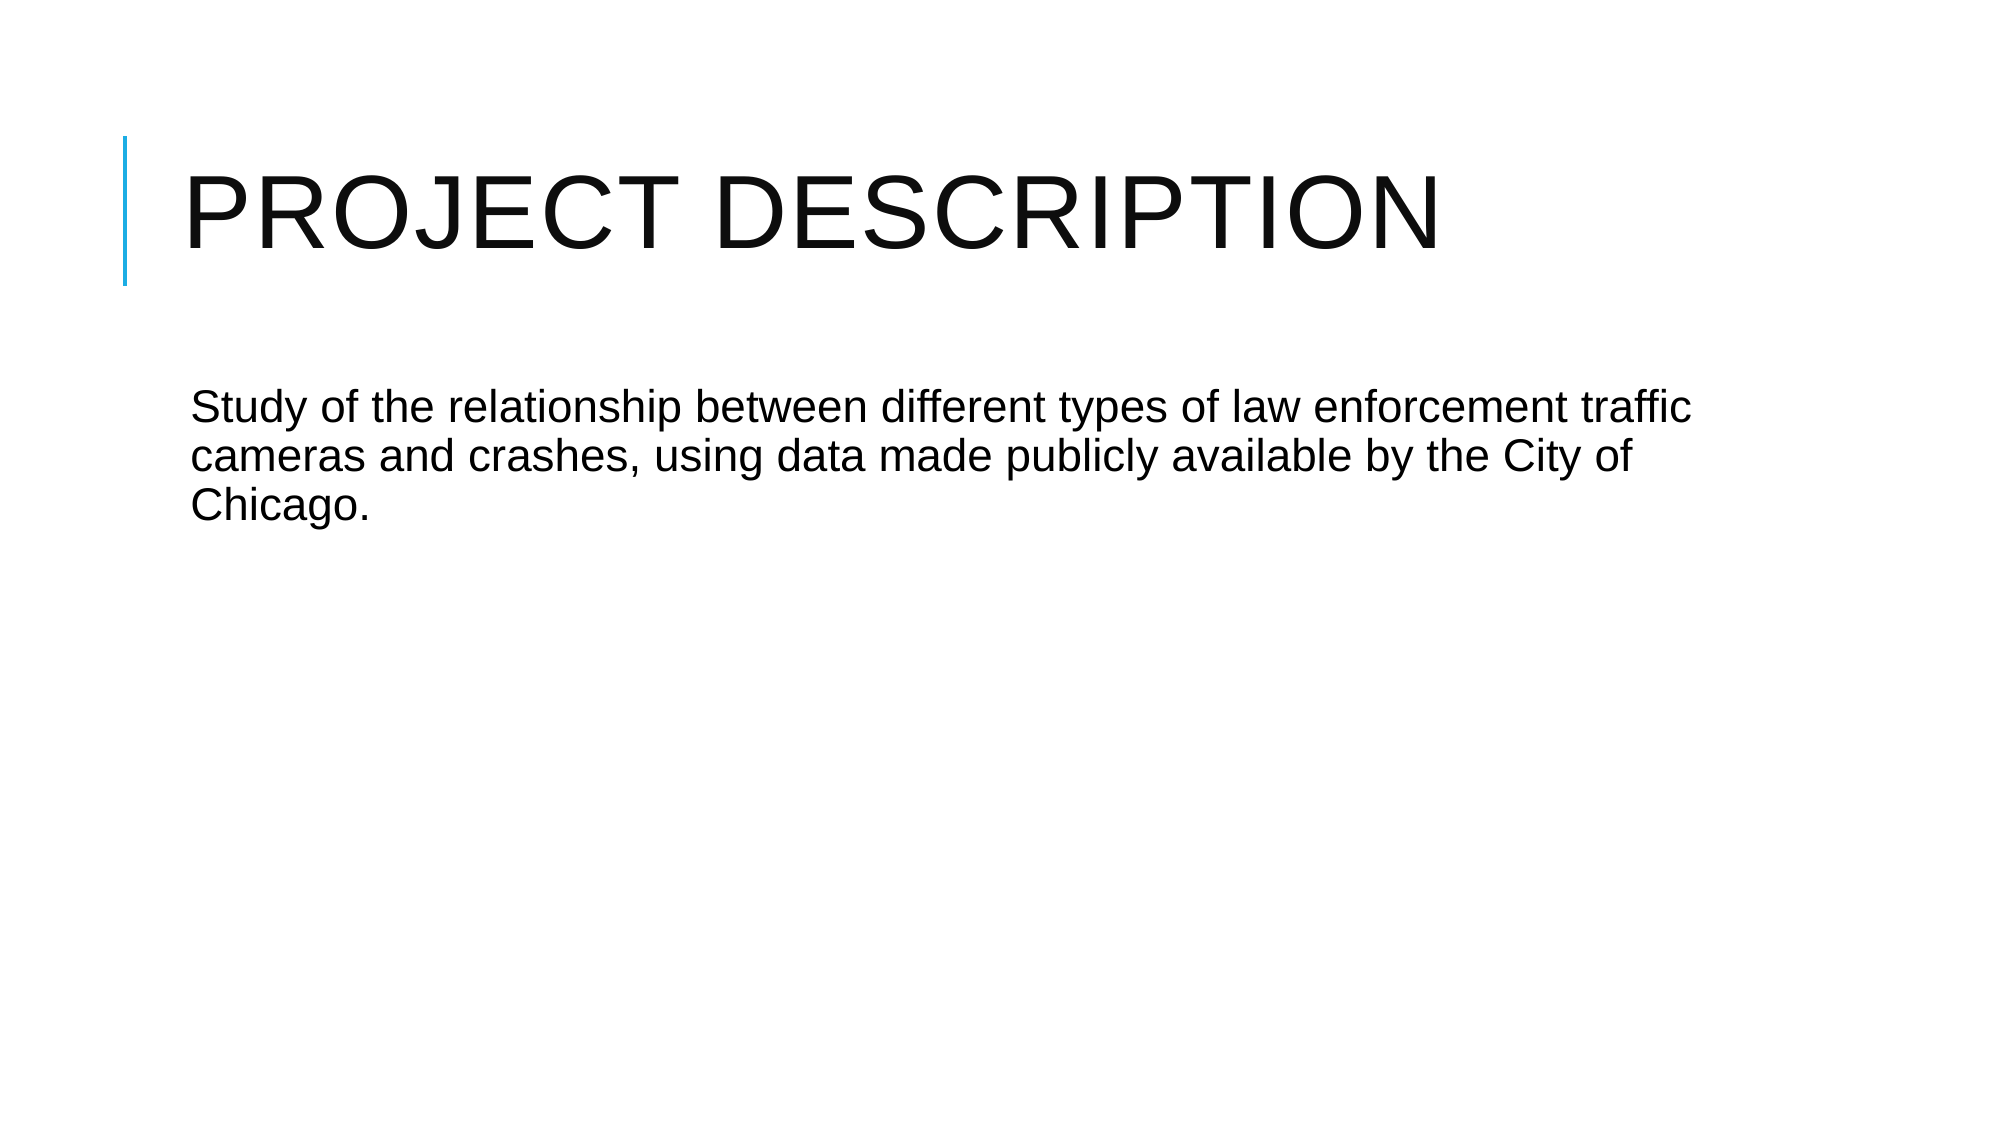

# Project Description
Study of the relationship between different types of law enforcement traffic cameras and crashes, using data made publicly available by the City of Chicago.